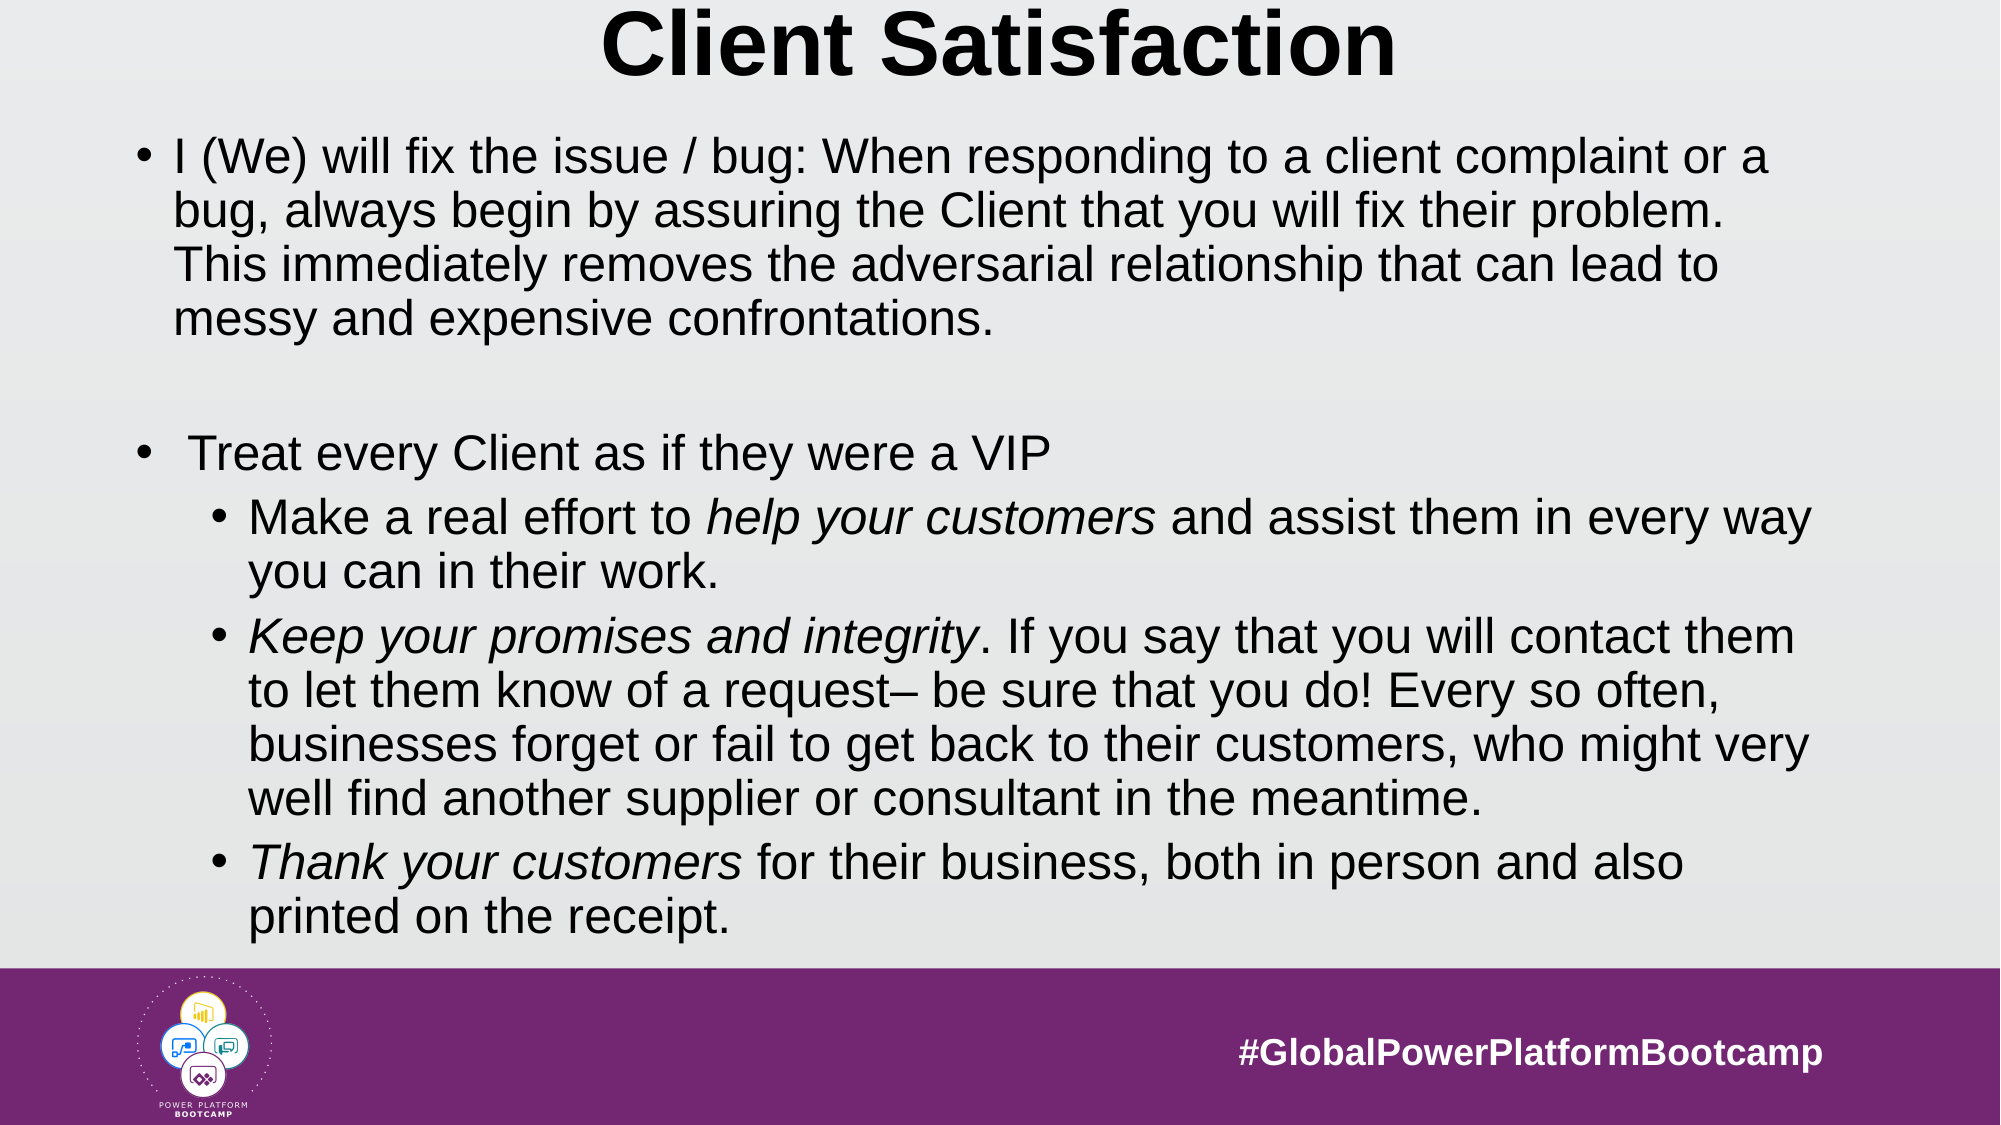

# Client Satisfaction
I (We) will fix the issue / bug: When responding to a client complaint or a bug, always begin by assuring the Client that you will fix their problem. This immediately removes the adversarial relationship that can lead to messy and expensive confrontations.
 Treat every Client as if they were a VIP
Make a real effort to help your customers and assist them in every way you can in their work.
Keep your promises and integrity. If you say that you will contact them to let them know of a request– be sure that you do! Every so often, businesses forget or fail to get back to their customers, who might very well find another supplier or consultant in the meantime.
Thank your customers for their business, both in person and also printed on the receipt.